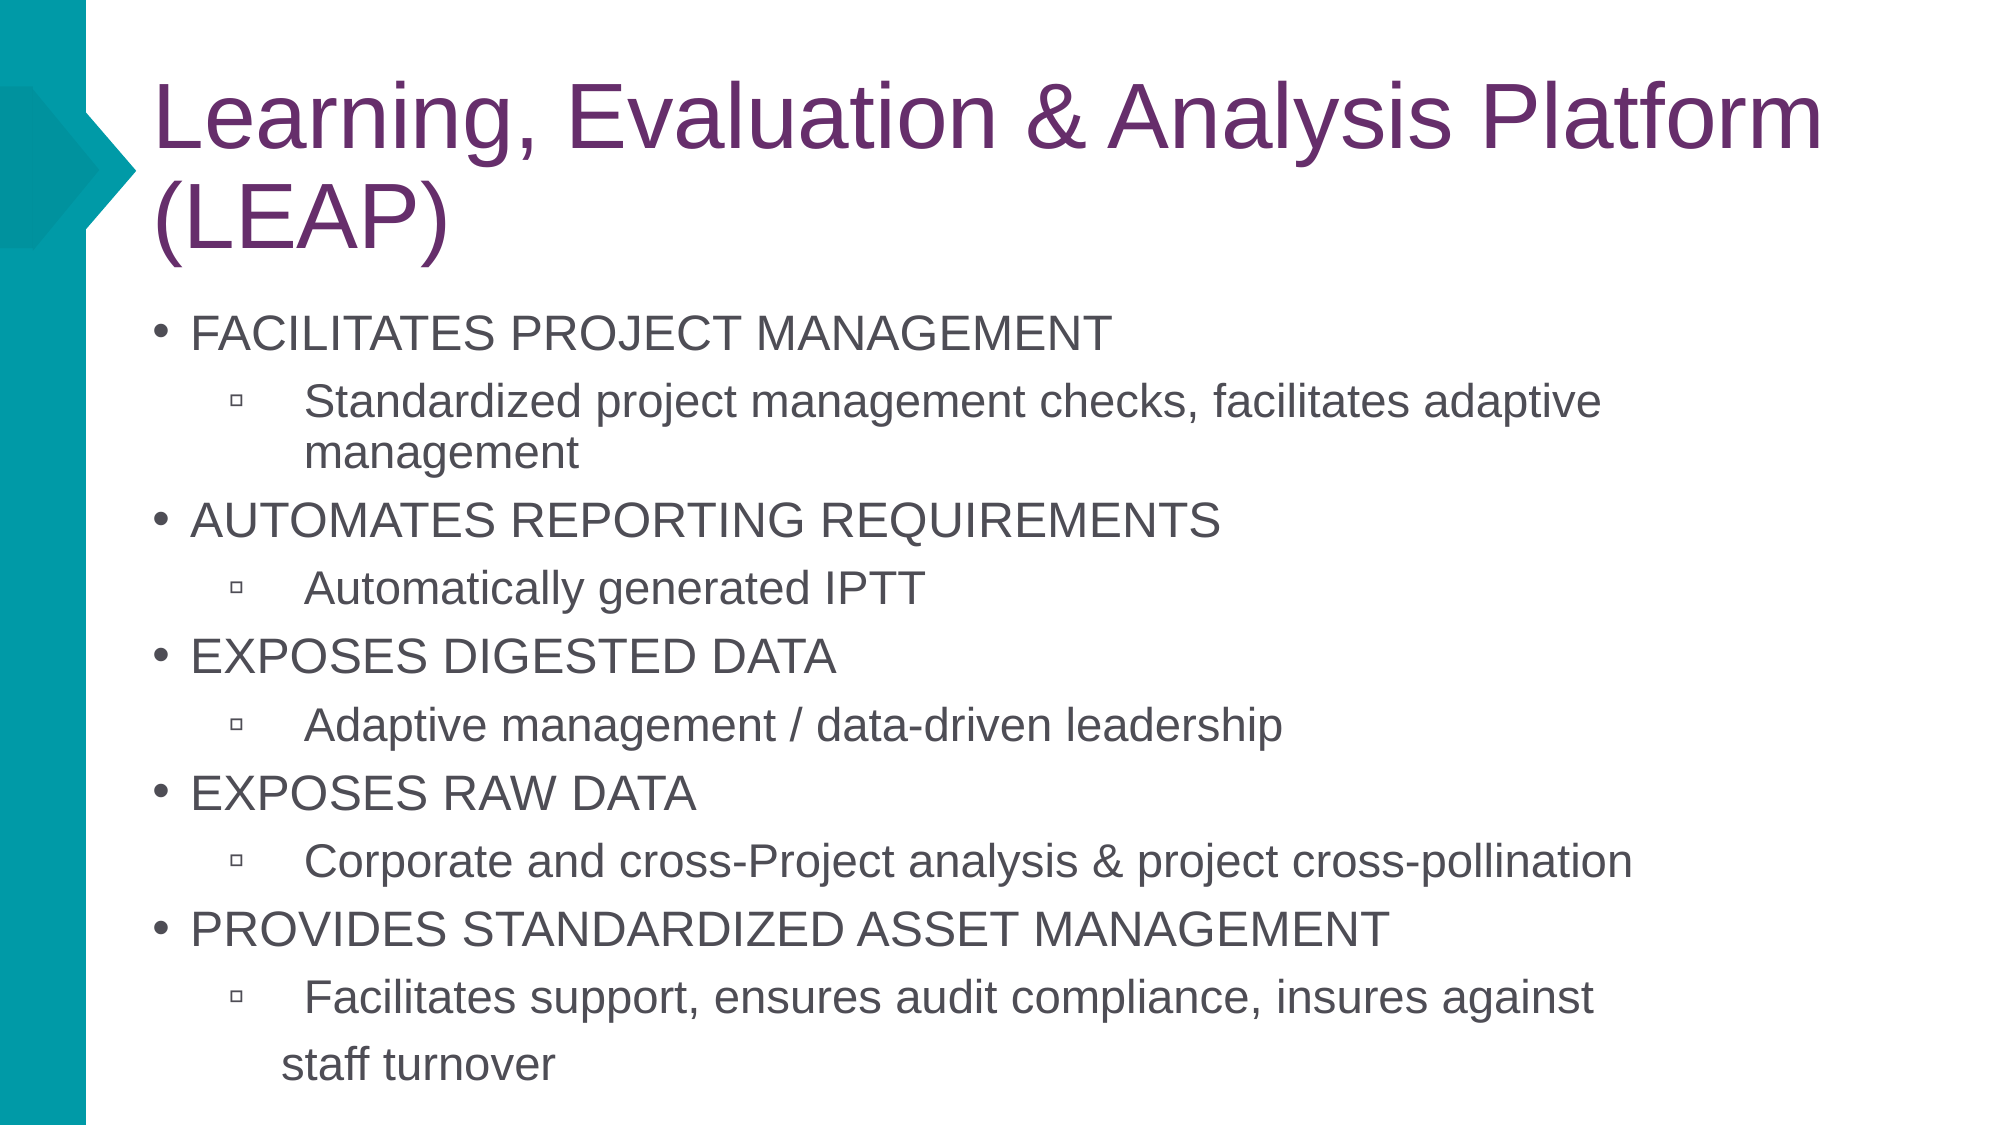

# Learning, Evaluation & Analysis Platform (LEAP)
FACILITATES PROJECT MANAGEMENT
Standardized project management checks, facilitates adaptive management
AUTOMATES REPORTING REQUIREMENTS
Automatically generated IPTT
EXPOSES DIGESTED DATA
Adaptive management / data-driven leadership
EXPOSES RAW DATA
Corporate and cross-Project analysis & project cross-pollination
PROVIDES STANDARDIZED ASSET MANAGEMENT
Facilitates support, ensures audit compliance, insures against
    staff turnover